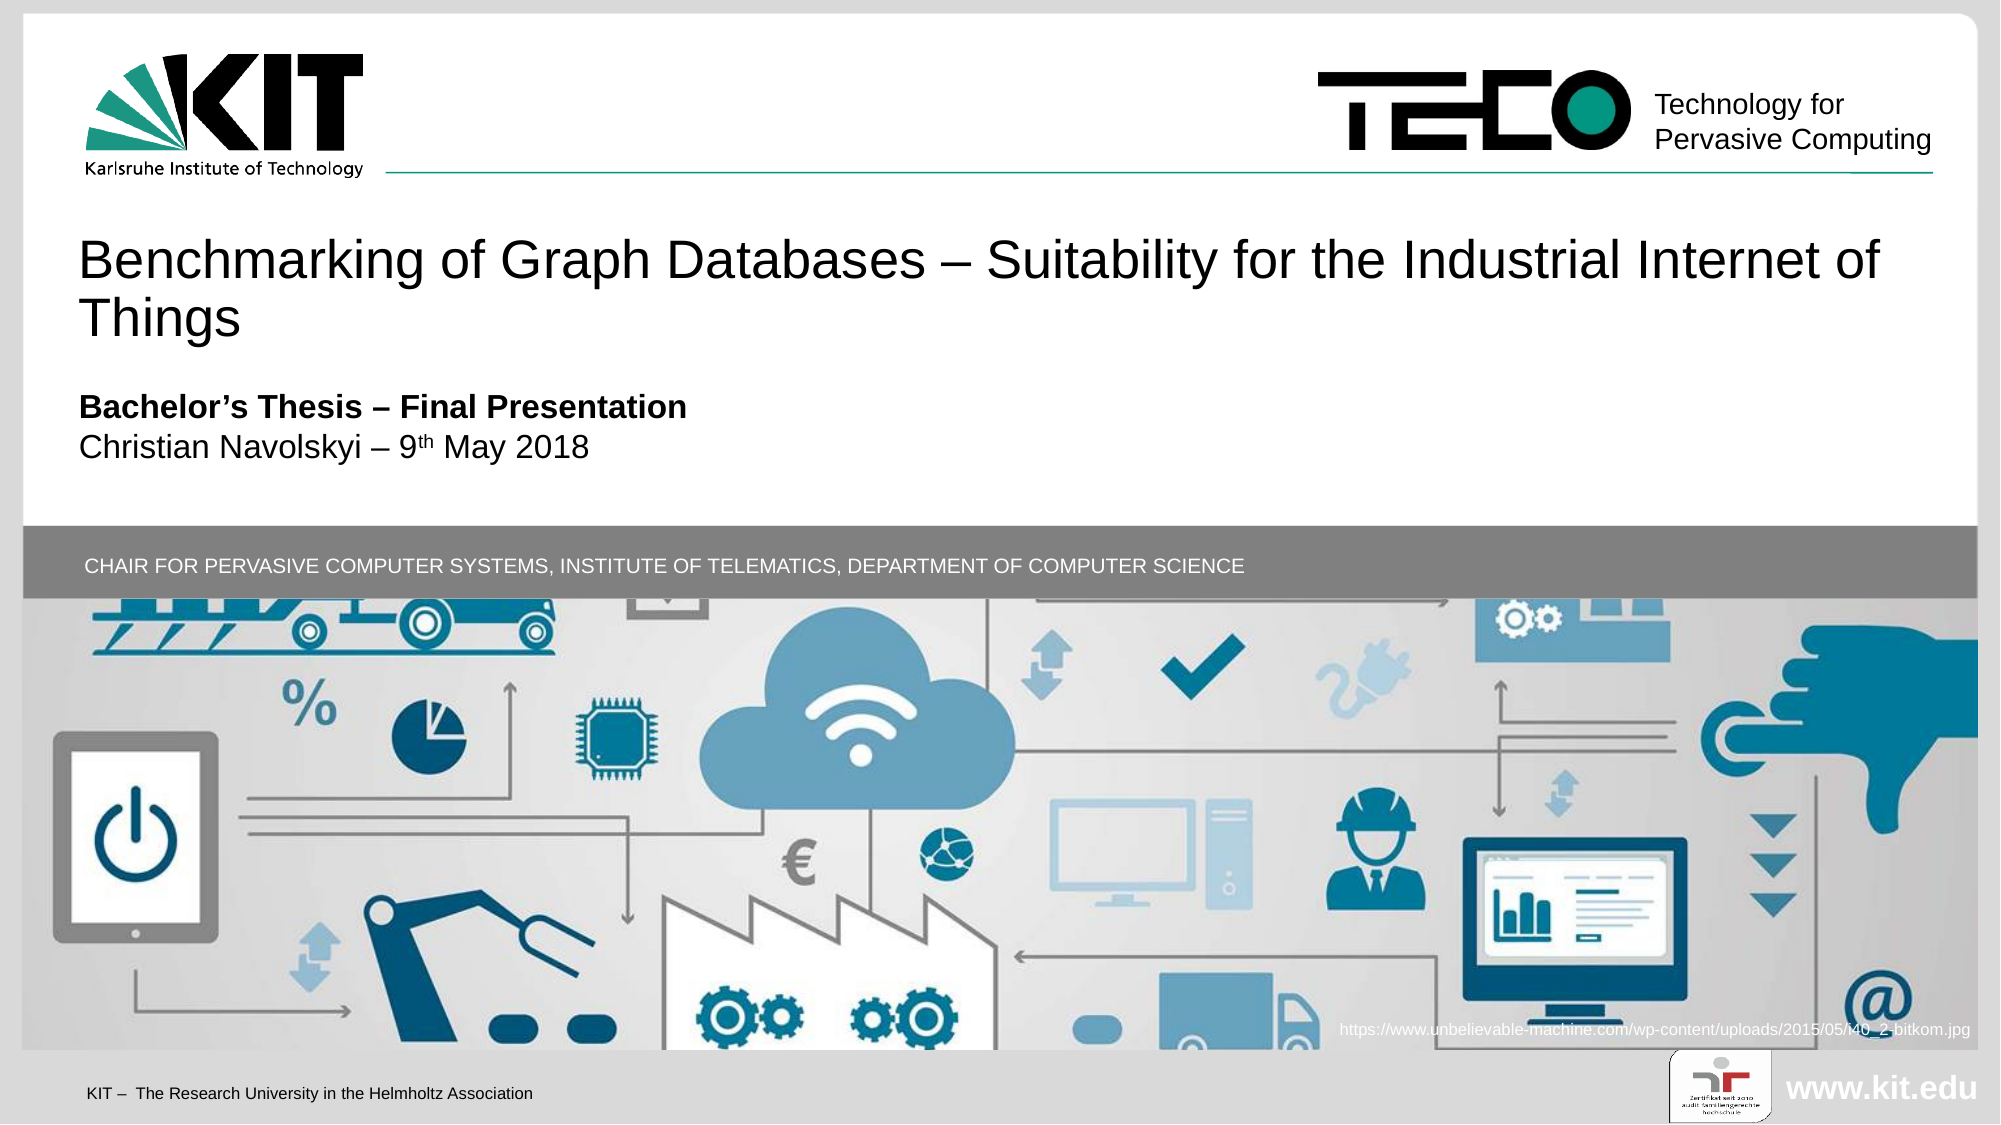

Benchmarking of Graph Databases – Suitability for the Industrial Internet of Things
Bachelor’s Thesis – Final Presentation
Christian Navolskyi – 9th May 2018
https://www.unbelievable-machine.com/wp-content/uploads/2015/05/i40_2-bitkom.jpg